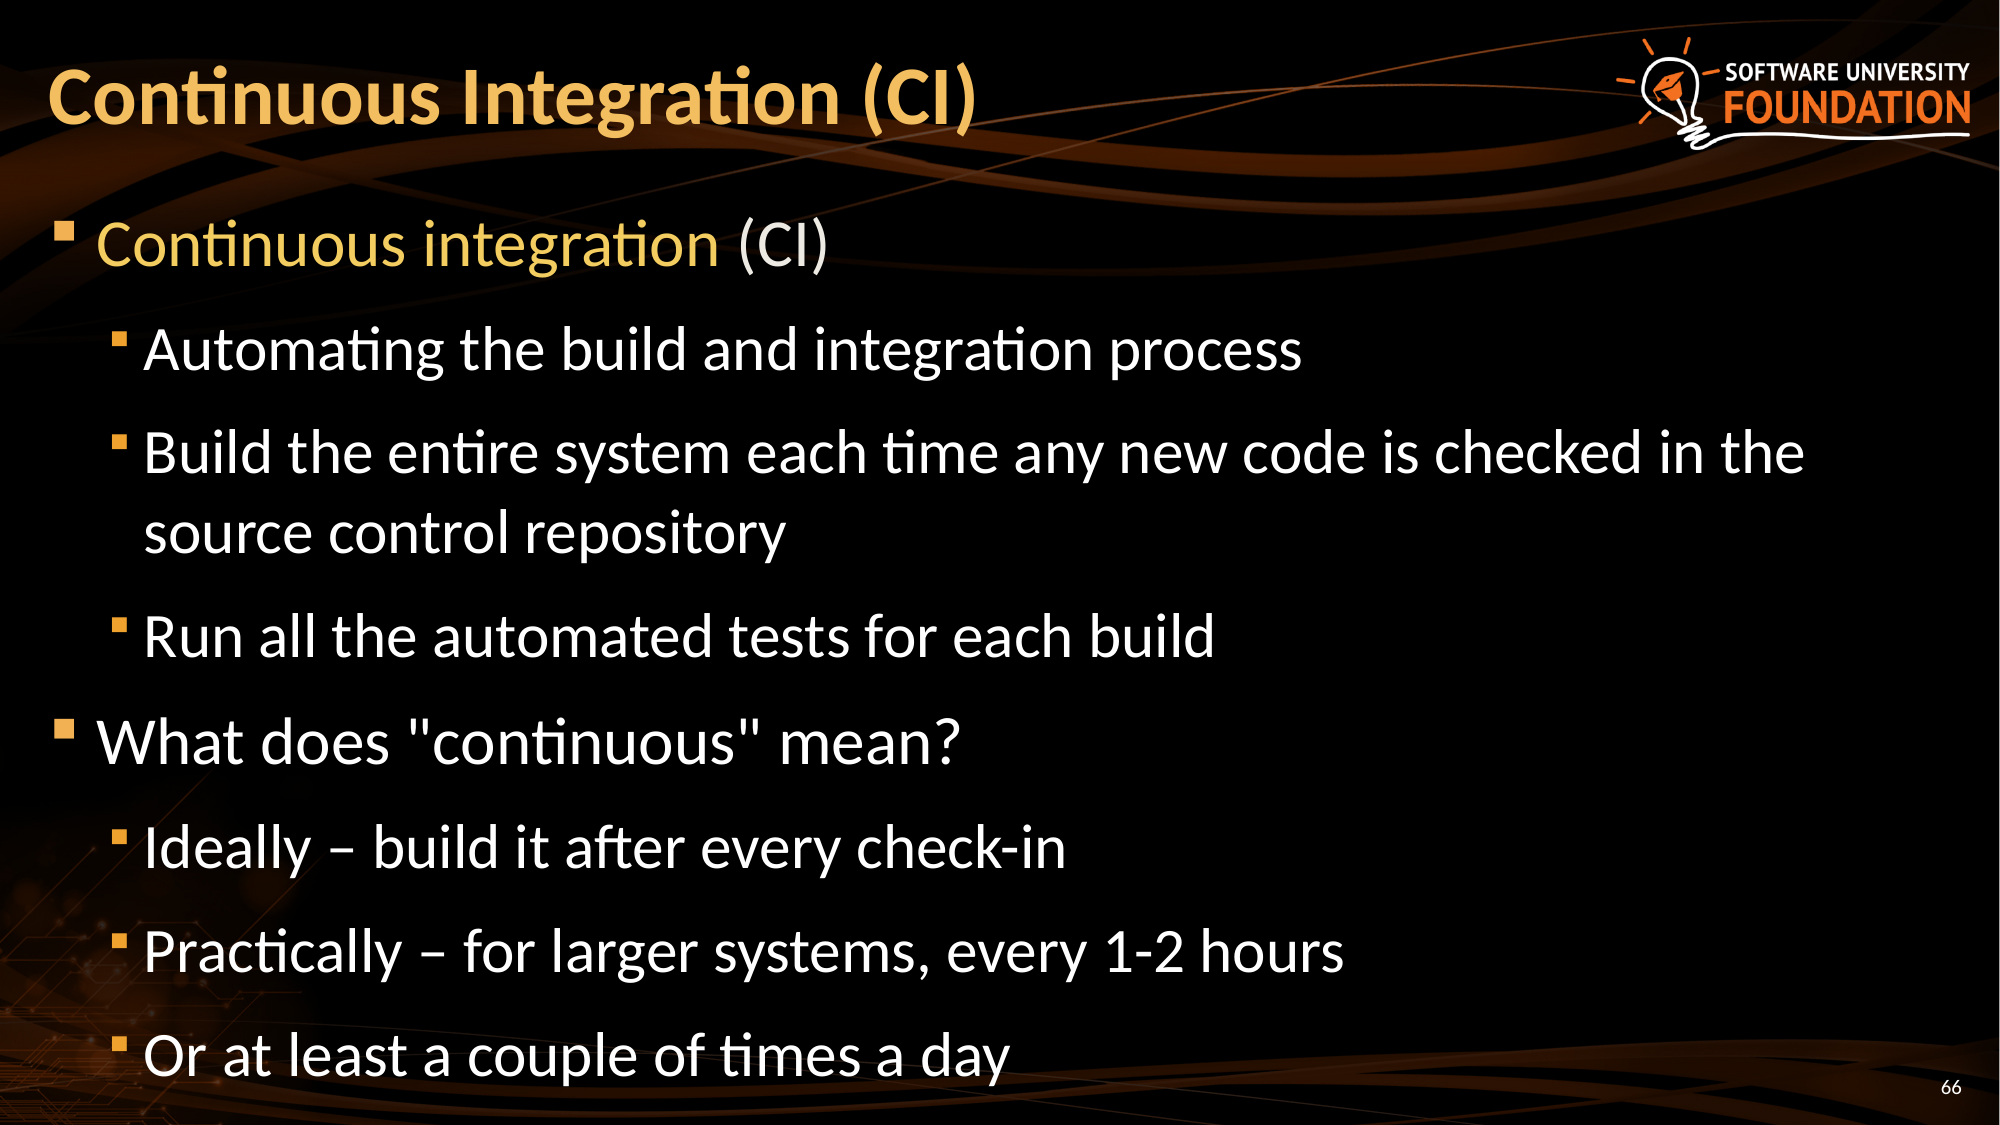

# Continuous Integration (CI)
Continuous integration (CI)
Automating the build and integration process
Build the entire system each time any new code is checked in the source control repository
Run all the automated tests for each build
What does "continuous" mean?
Ideally – build it after every check-in
Practically – for larger systems, every 1-2 hours
Or at least a couple of times a day
66